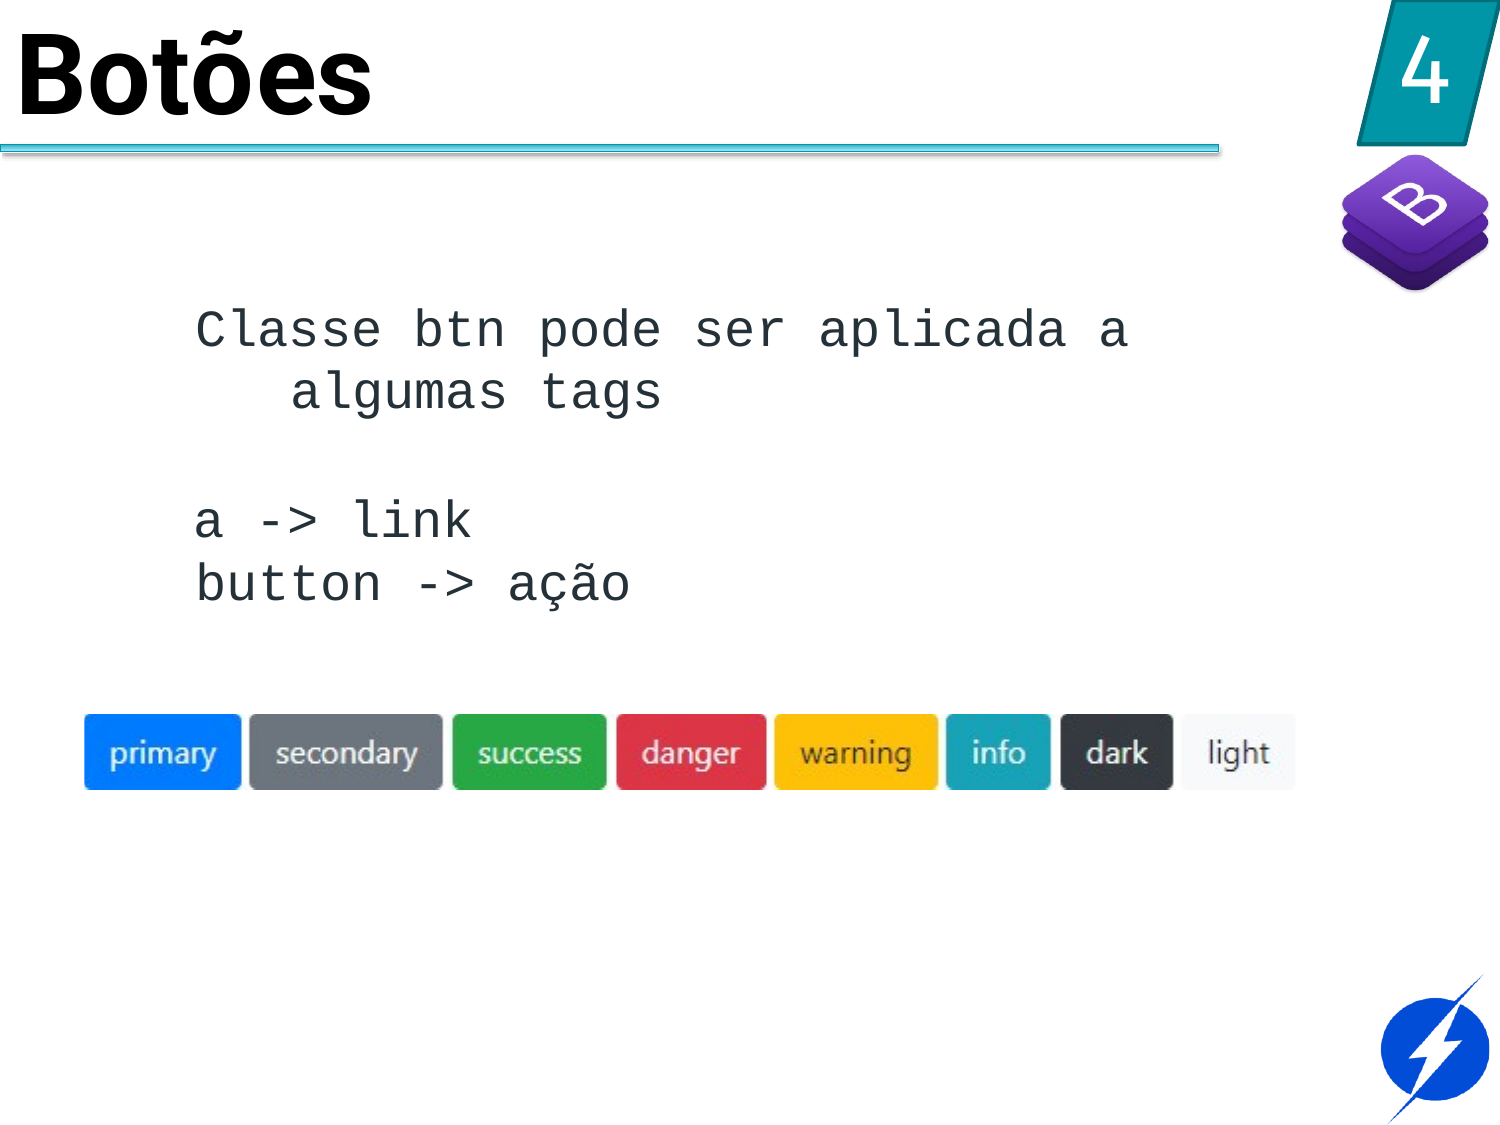

# Botões
4

Classe btn pode ser aplicada a  algumas tags

a -> link  button -> ação